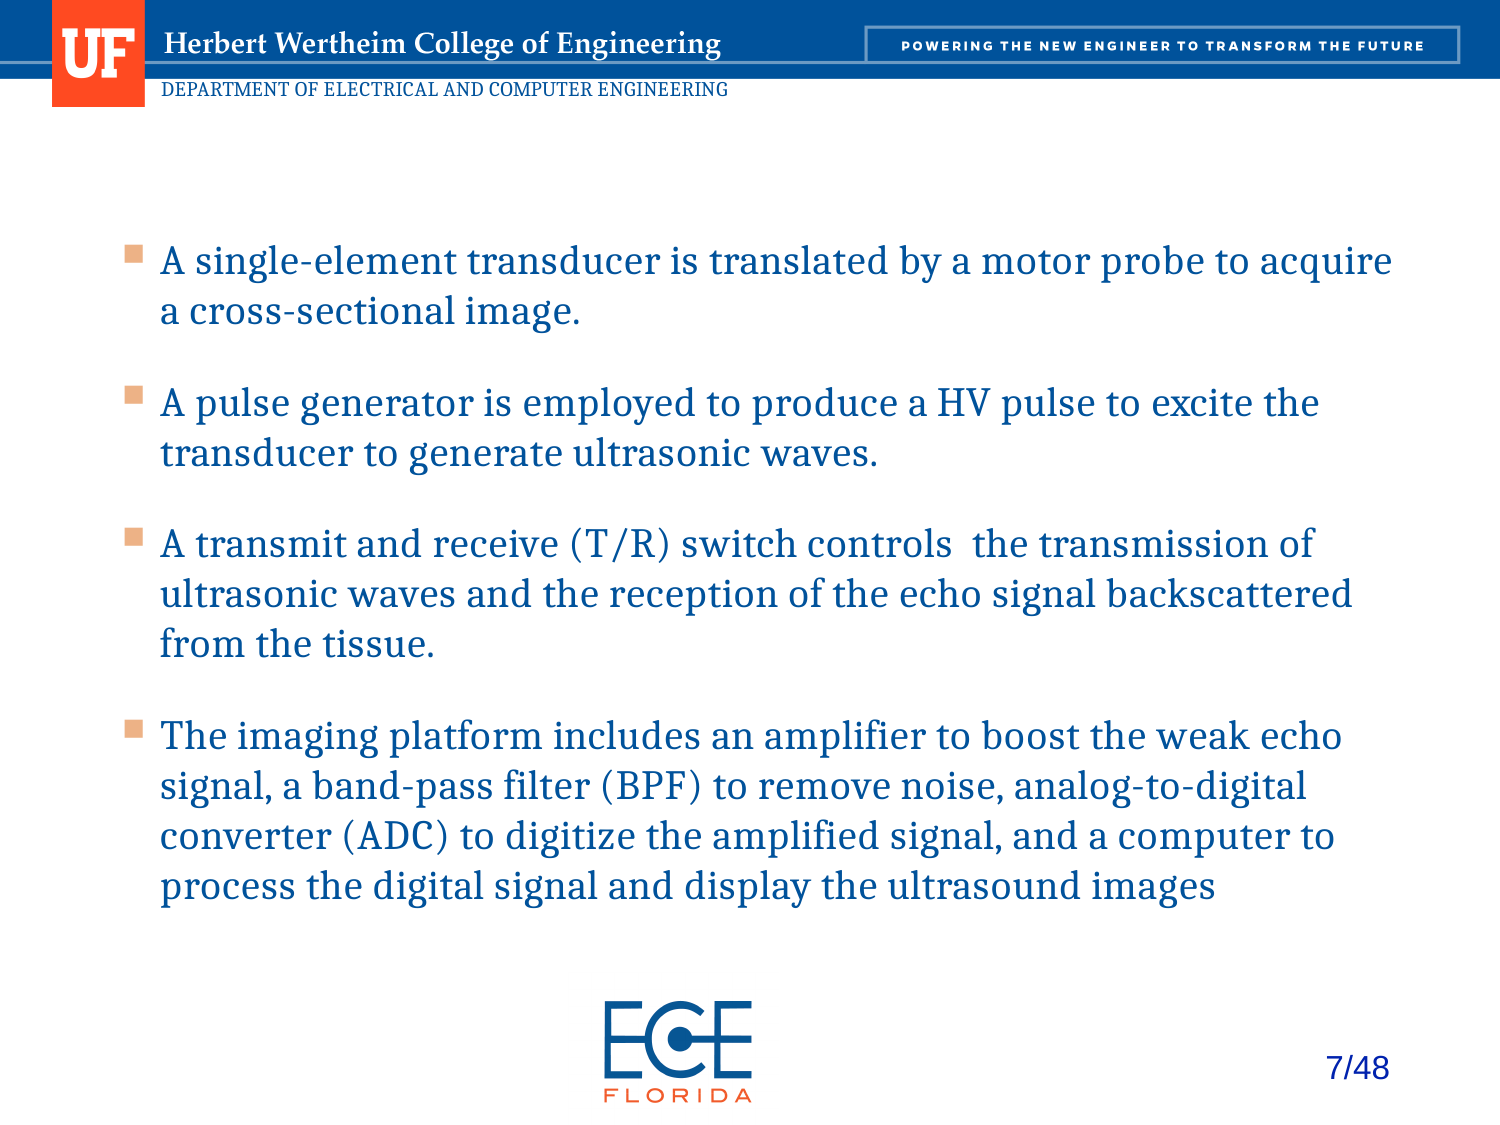

A single-element transducer is translated by a motor probe to acquire a cross-sectional image.
A pulse generator is employed to produce a HV pulse to excite the transducer to generate ultrasonic waves.
A transmit and receive (T/R) switch controls  the transmission of ultrasonic waves and the reception of the echo signal backscattered from the tissue.
The imaging platform includes an amplifier to boost the weak echo signal, a band-pass filter (BPF) to remove noise, analog-to-digital converter (ADC) to digitize the amplified signal, and a computer to process the digital signal and display the ultrasound images
7/48